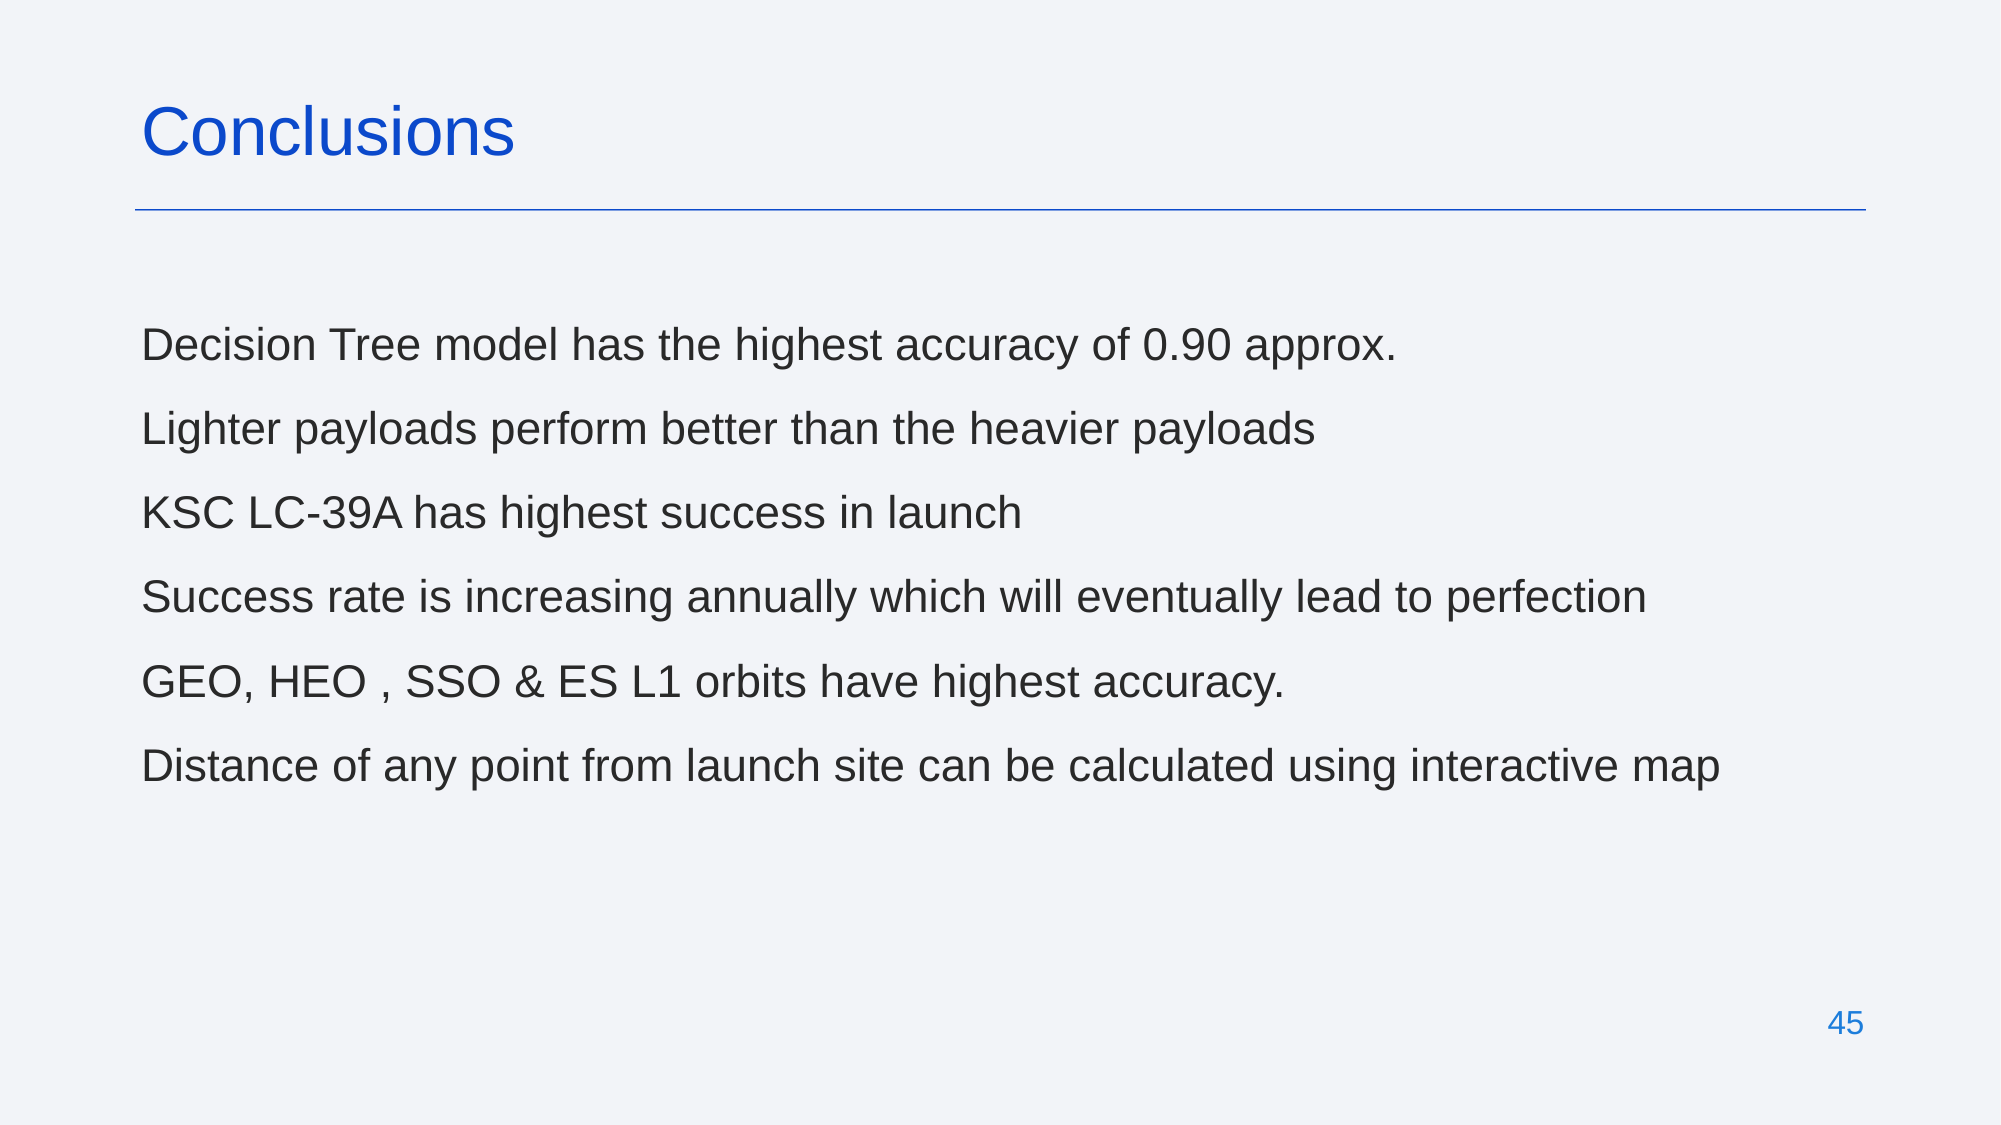

Conclusions
Decision Tree model has the highest accuracy of 0.90 approx.
Lighter payloads perform better than the heavier payloads
KSC LC-39A has highest success in launch
Success rate is increasing annually which will eventually lead to perfection
GEO, HEO , SSO & ES L1 orbits have highest accuracy.
Distance of any point from launch site can be calculated using interactive map
45